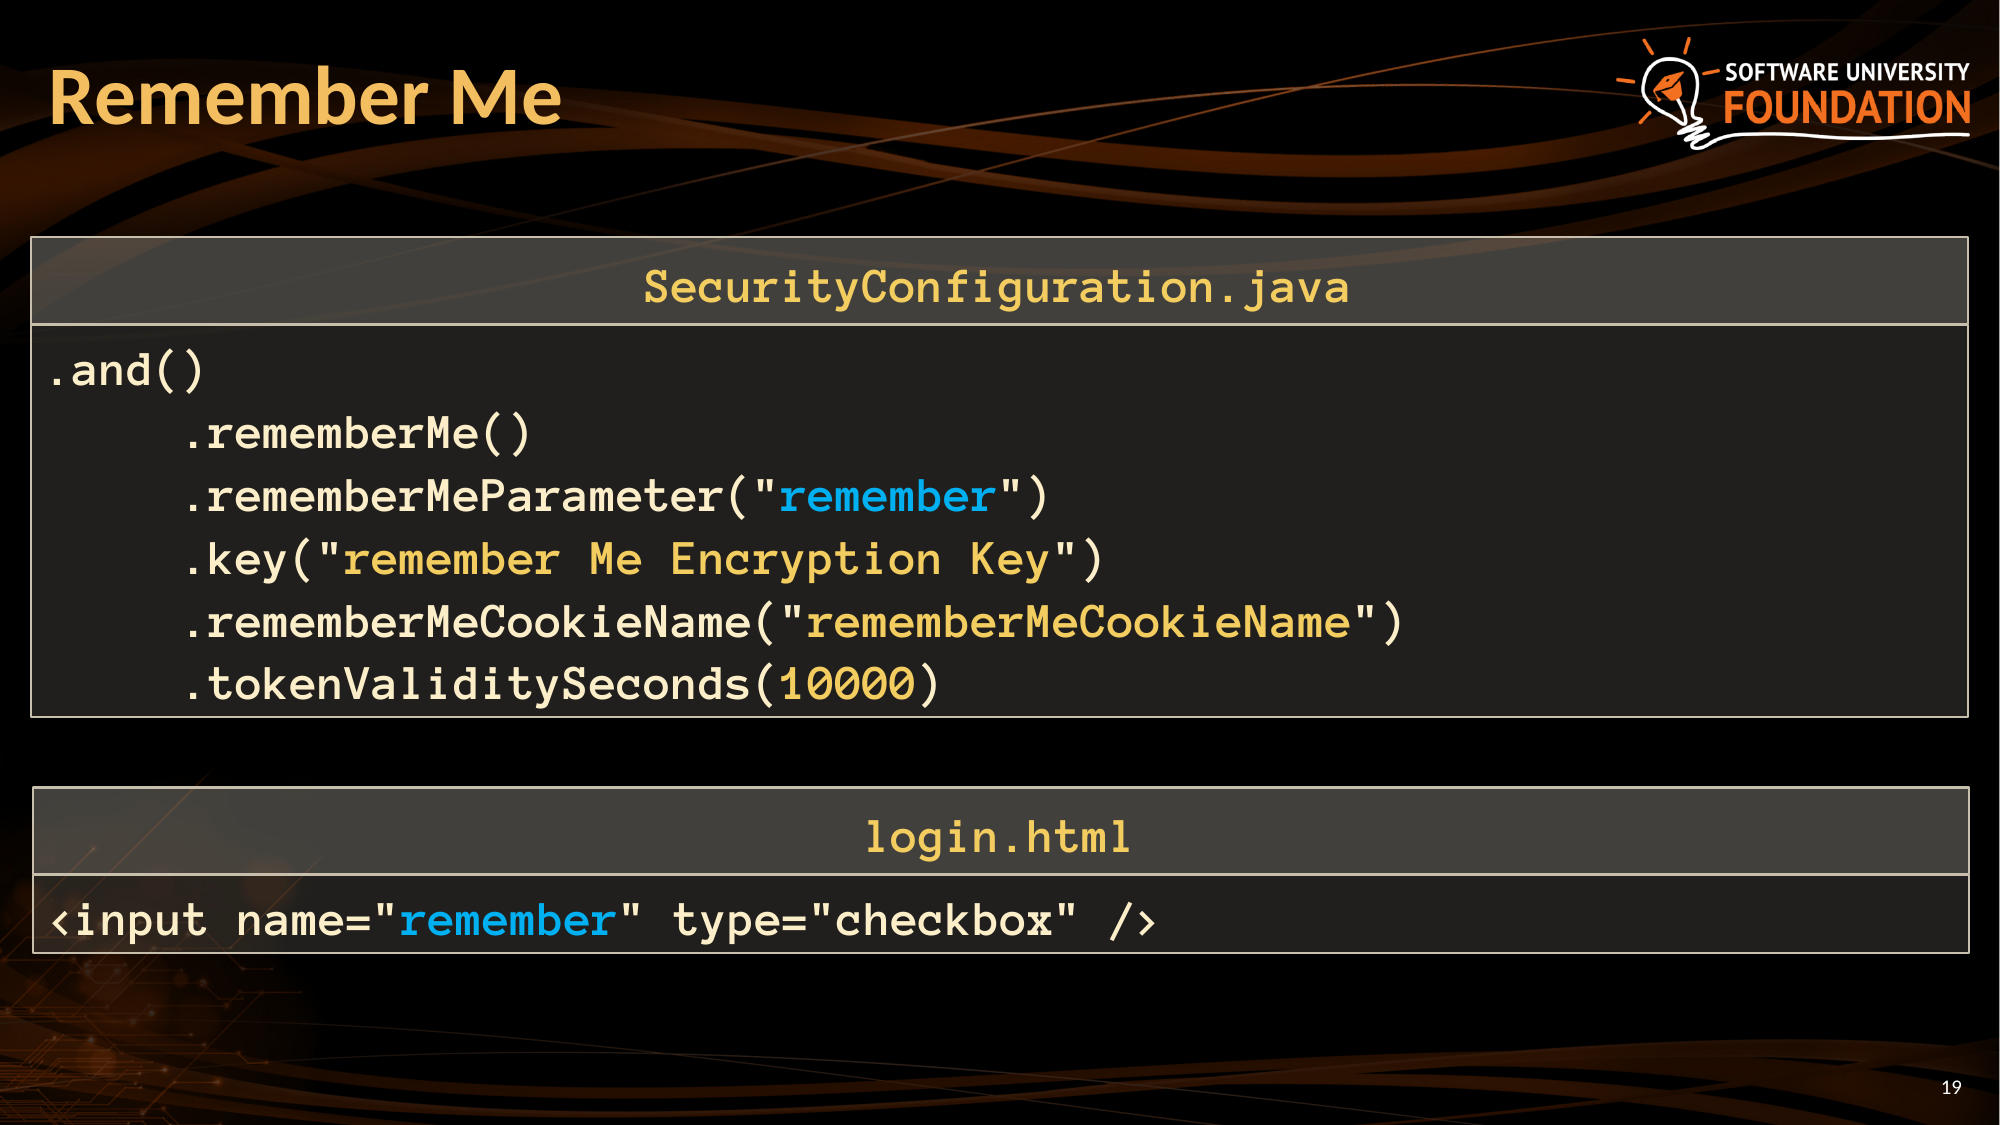

# Remember Me
SecurityConfiguration.java
.and()
     .rememberMe()
     .rememberMeParameter("remember")
     .key("remember Me Encryption Key")
     .rememberMeCookieName("rememberMeCookieName")
     .tokenValiditySeconds(10000)
login.html
<input name="remember" type="checkbox" />
19